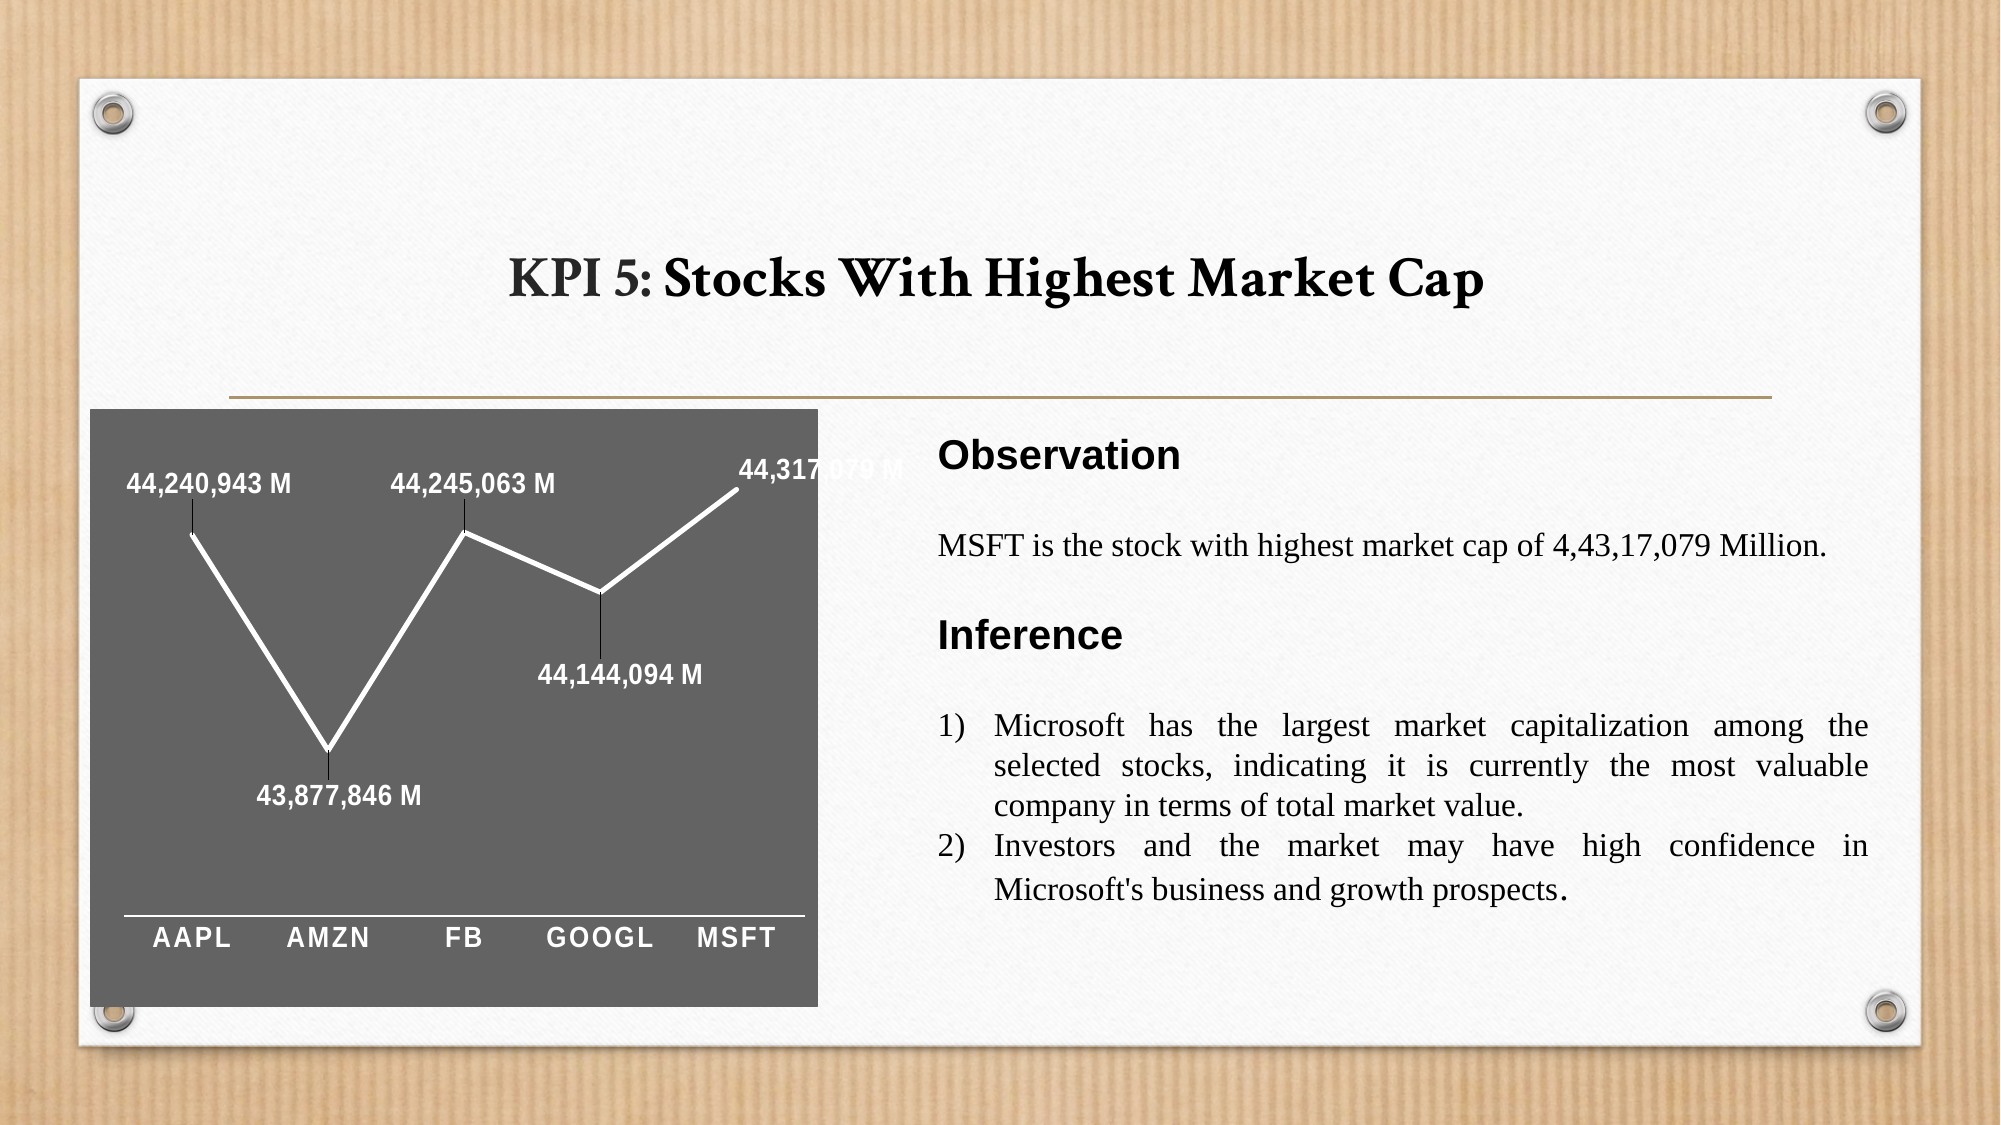

# KPI 5: Stocks With Highest Market Cap

### Chart

| Category | Total |
|---|---|
| AAPL | 44240942846154.9 |
| AMZN | 43877845920953.95 |
| FB | 44245062940095.43 |
| GOOGL | 44144093908737.46 |
| MSFT | 44317079106292.88 |
Observation

MSFT is the stock with highest market cap of 4,43,17,079 Million.

Inference

Microsoft has the largest market capitalization among the selected stocks, indicating it is currently the most valuable company in terms of total market value.
Investors and the market may have high confidence in Microsoft's business and growth prospects.

### Chart

| Category | Total |
|---|---|
| AAPL | 44240942846154.9 |
| AMZN | 43877845920953.95 |
| FB | 44245062940095.43 |
| GOOGL | 44144093908737.46 |
| MSFT | 44317079106292.88 |